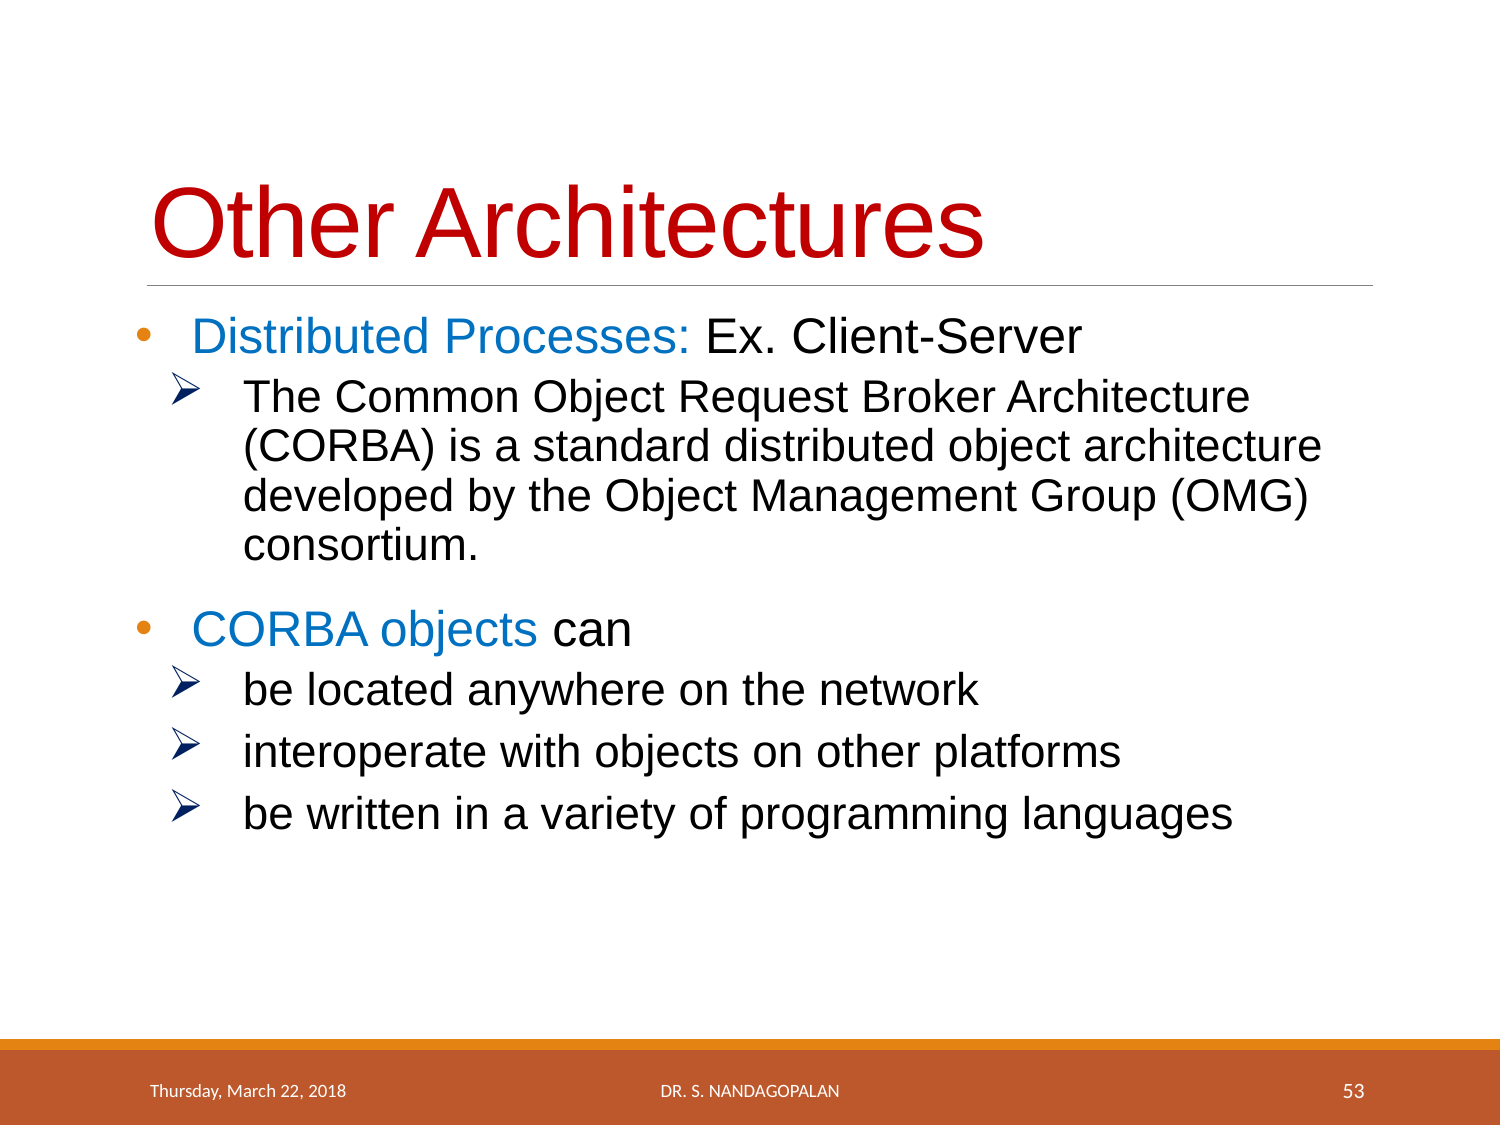

# Other Architectures
Distributed Processes: Ex. Client-Server
The Common Object Request Broker Architecture (CORBA) is a standard distributed object architecture developed by the Object Management Group (OMG) consortium.
CORBA objects can
be located anywhere on the network
interoperate with objects on other platforms
be written in a variety of programming languages
Thursday, March 22, 2018
Dr. S. Nandagopalan
53